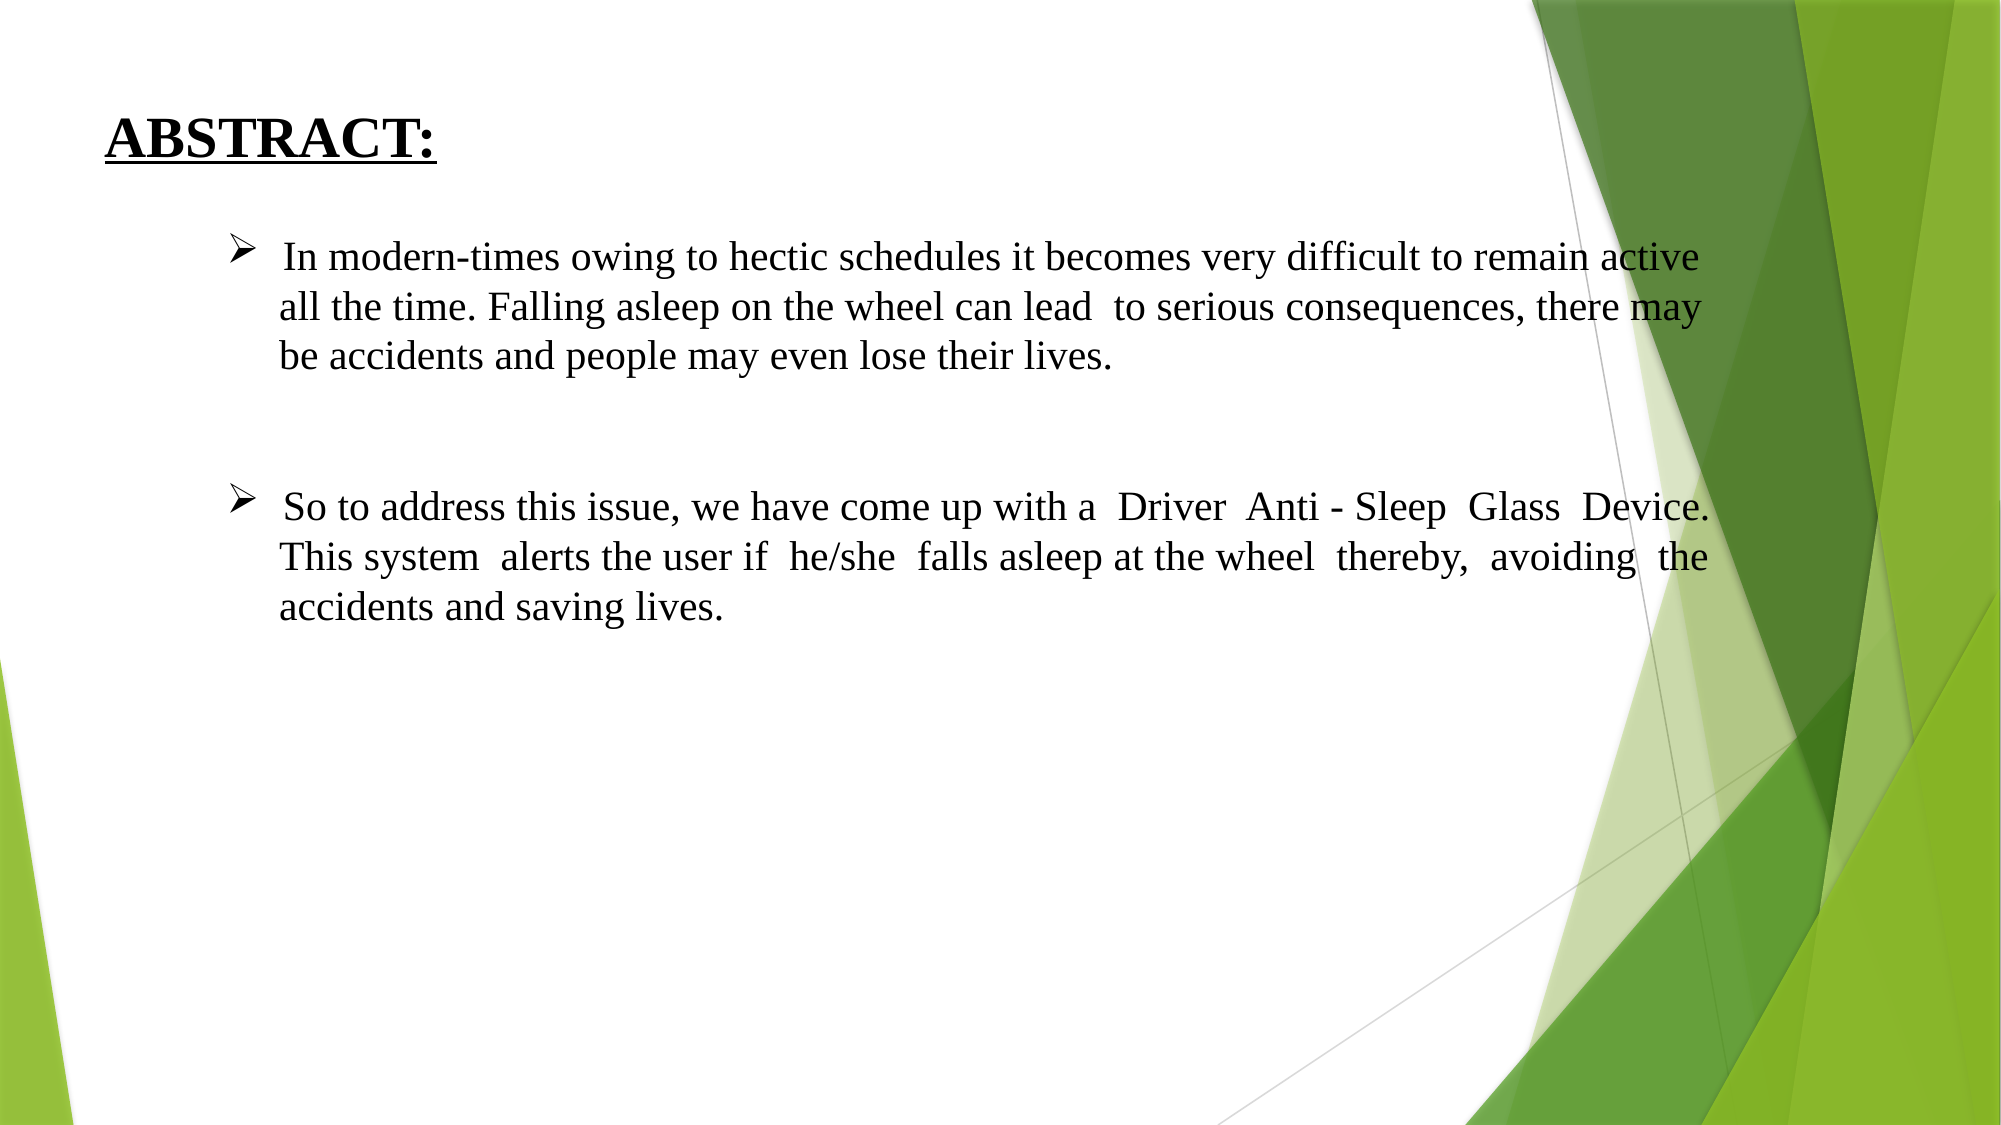

ABSTRACT:
In modern-times owing to hectic schedules it becomes very difficult to remain active
     all the time. Falling asleep on the wheel can lead  to serious consequences, there may
     be accidents and people may even lose their lives.

So to address this issue, we have come up with a  Driver  Anti - Sleep  Glass  Device.
     This system  alerts the user if  he/she  falls asleep at the wheel  thereby,  avoiding  the
     accidents and saving lives.